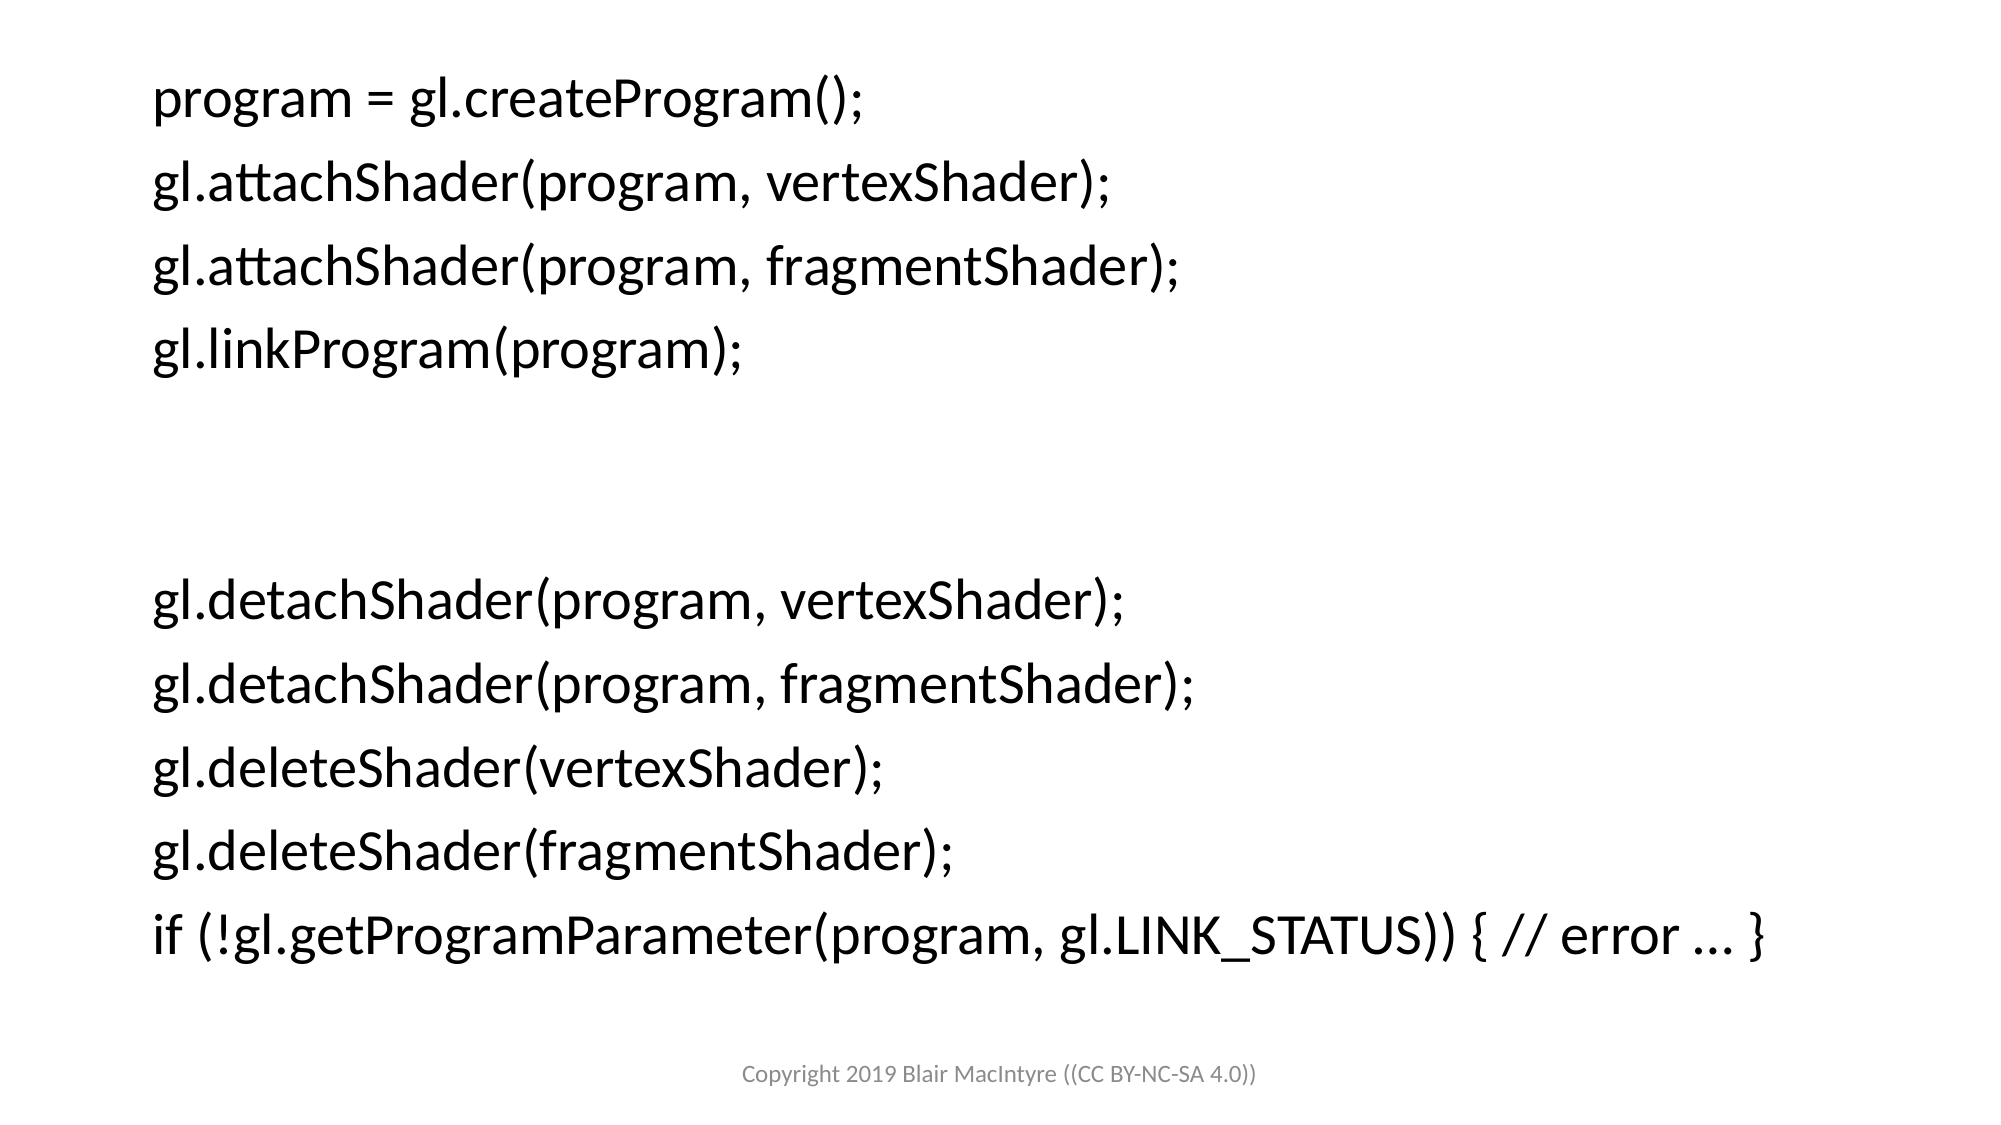

program = gl.createProgram();
gl.attachShader(program, vertexShader);
gl.attachShader(program, fragmentShader);
gl.linkProgram(program);

gl.detachShader(program, vertexShader);
gl.detachShader(program, fragmentShader);
gl.deleteShader(vertexShader);
gl.deleteShader(fragmentShader);
if (!gl.getProgramParameter(program, gl.LINK_STATUS)) { // error … }
Copyright 2019 Blair MacIntyre ((CC BY-NC-SA 4.0))